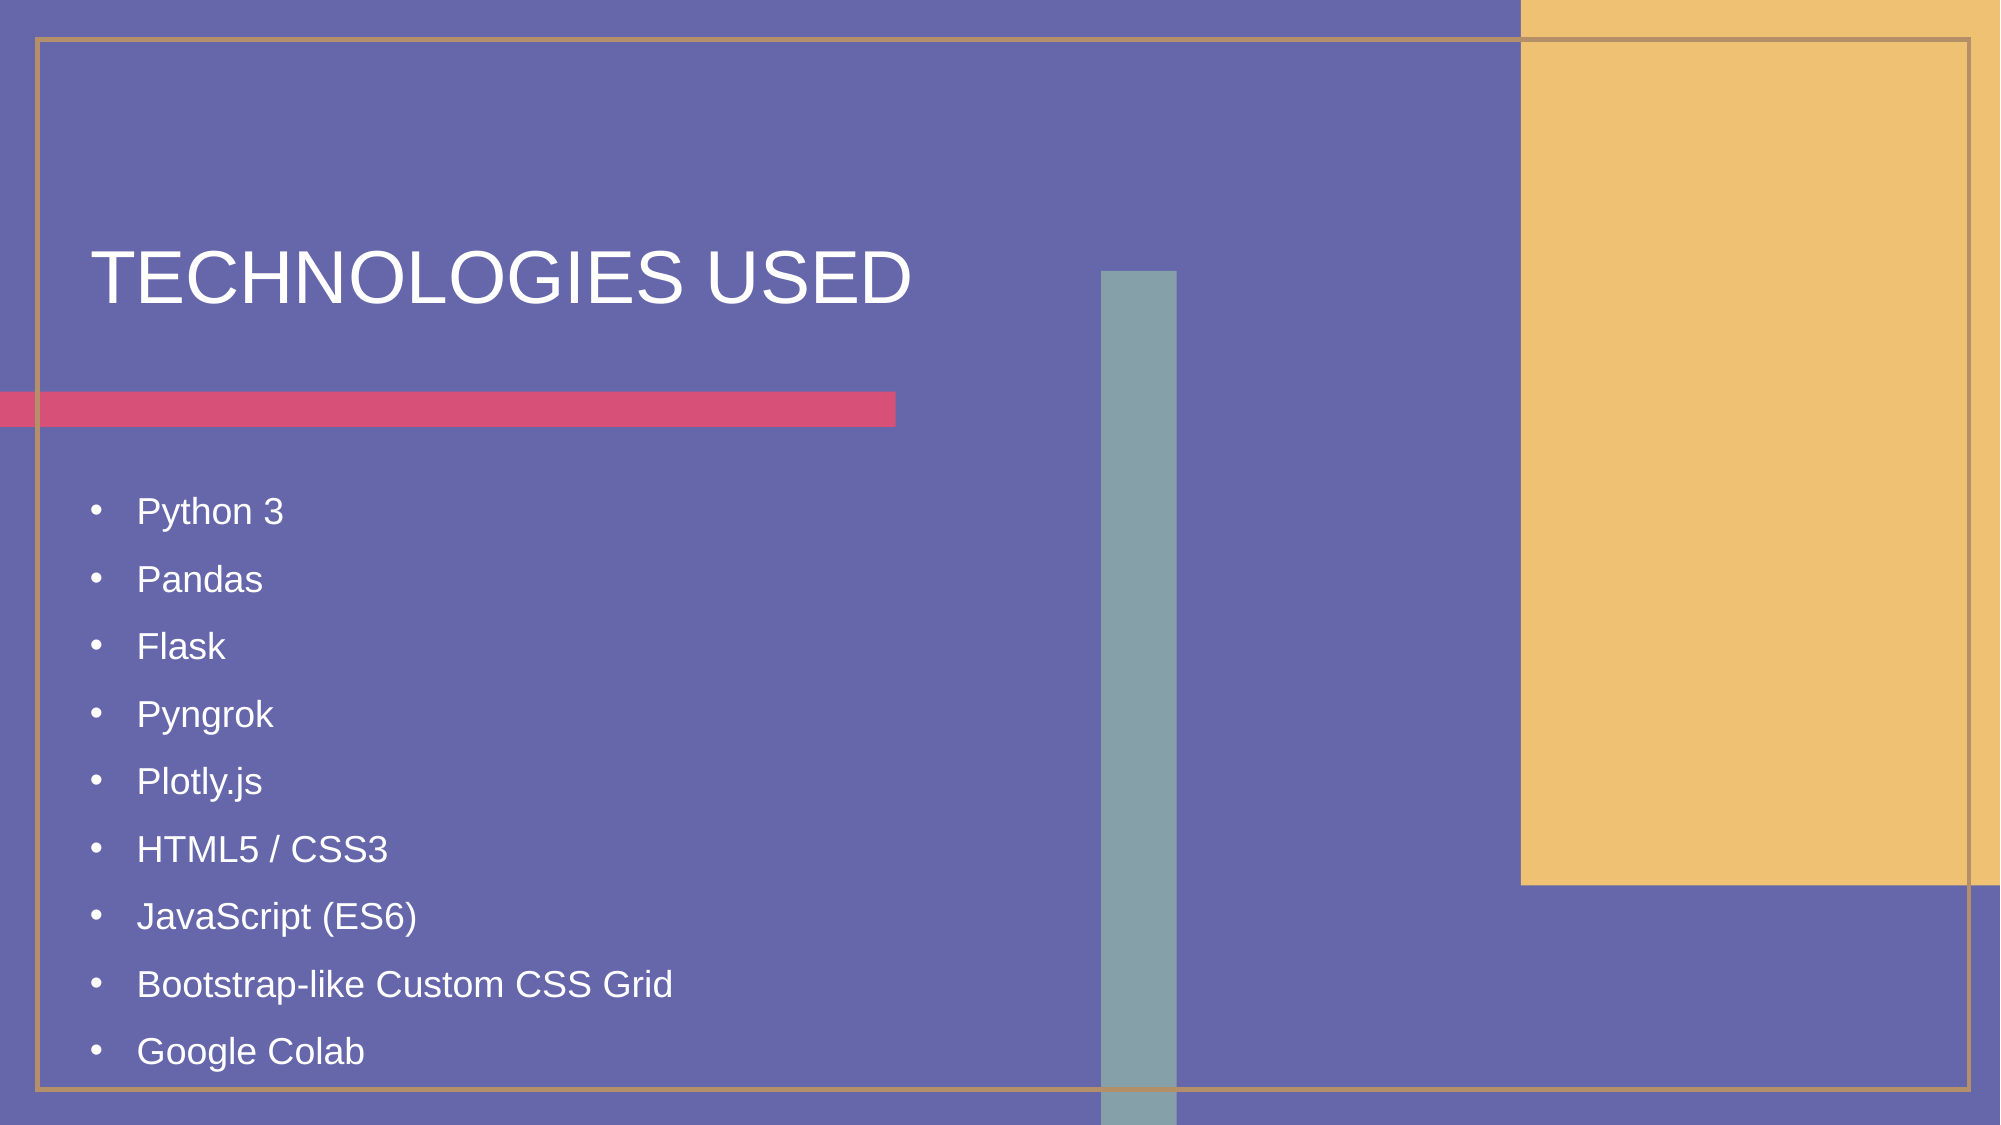

# Technologies Used
Python 3
Pandas
Flask
Pyngrok
Plotly.js
HTML5 / CSS3
JavaScript (ES6)
Bootstrap-like Custom CSS Grid
Google Colab